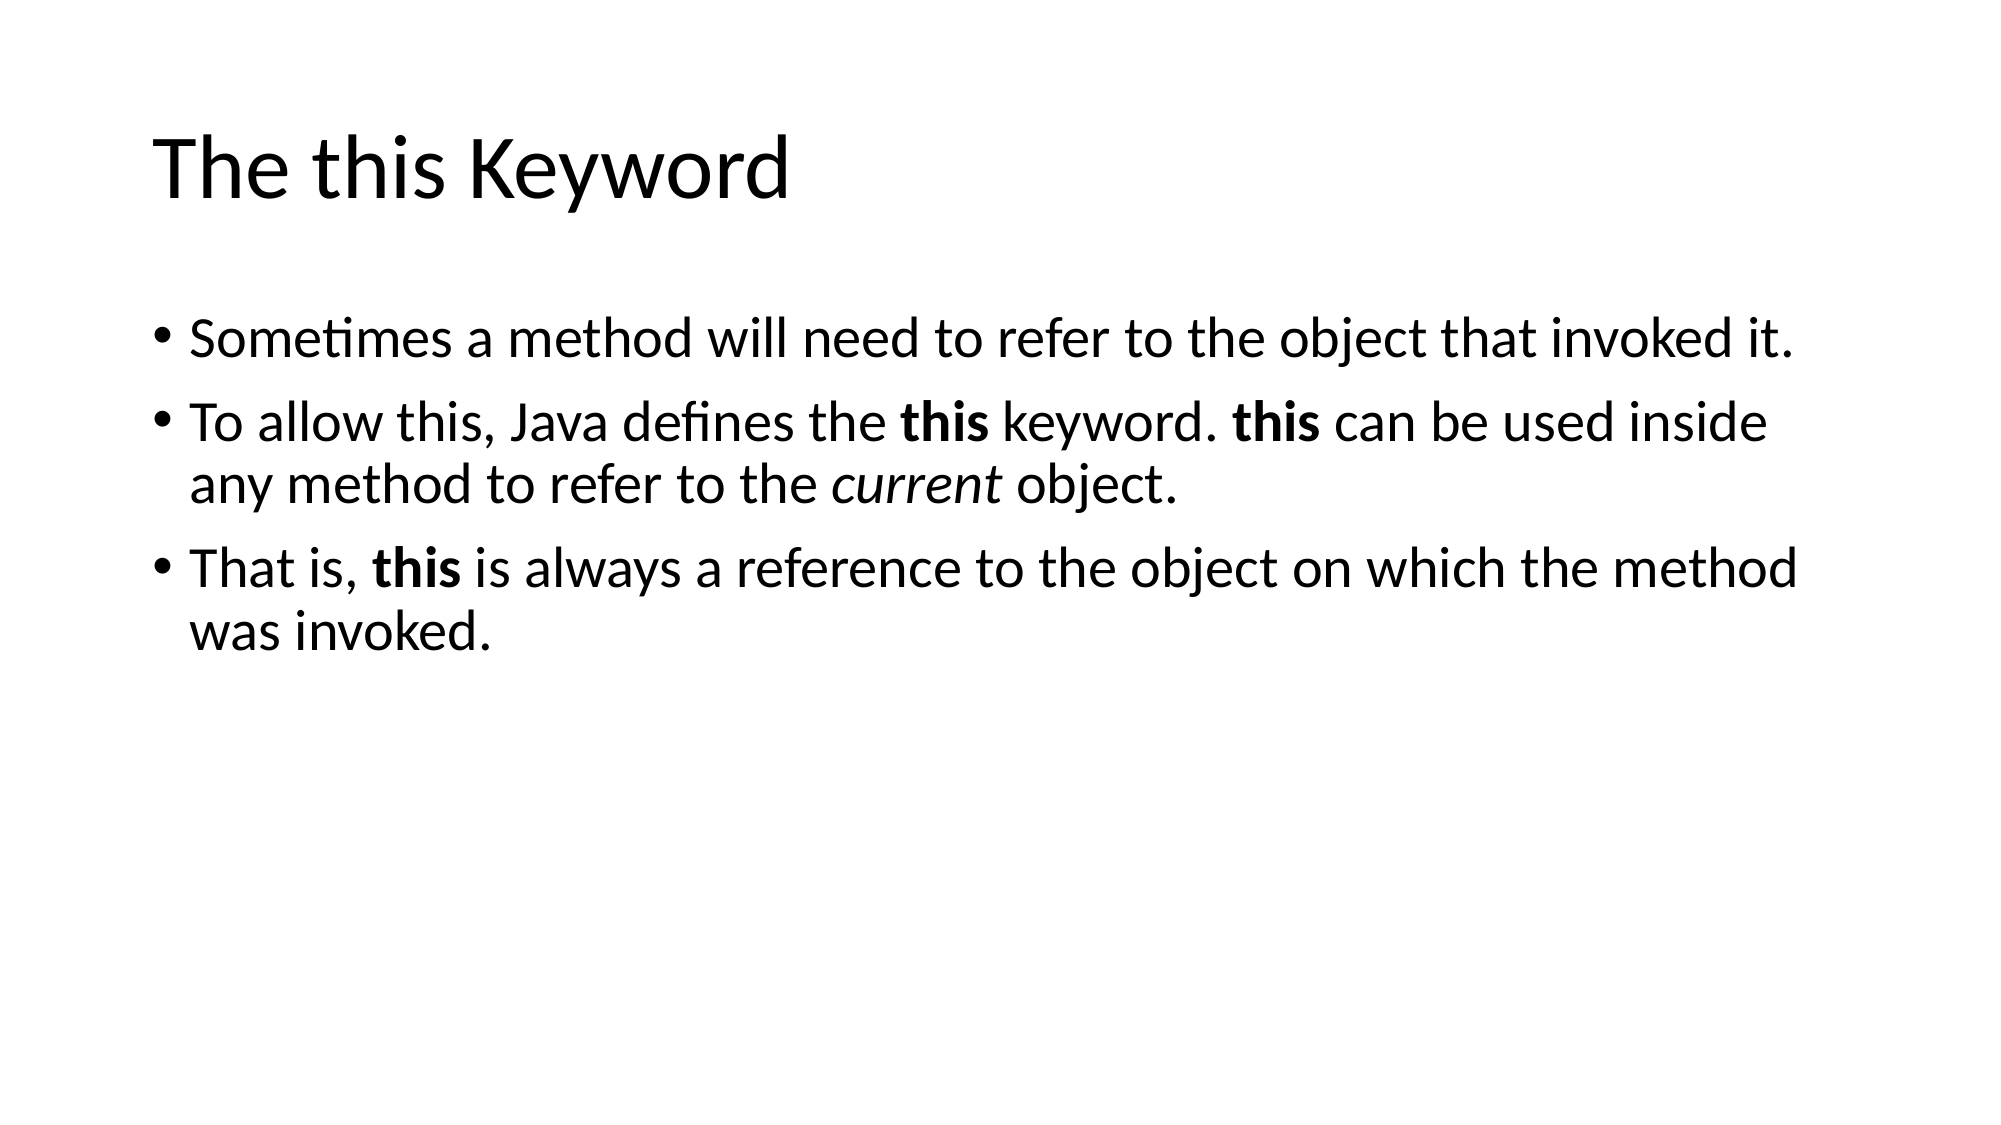

# The this Keyword
Sometimes a method will need to refer to the object that invoked it.
To allow this, Java defines the this keyword. this can be used inside any method to refer to the current object.
That is, this is always a reference to the object on which the method was invoked.